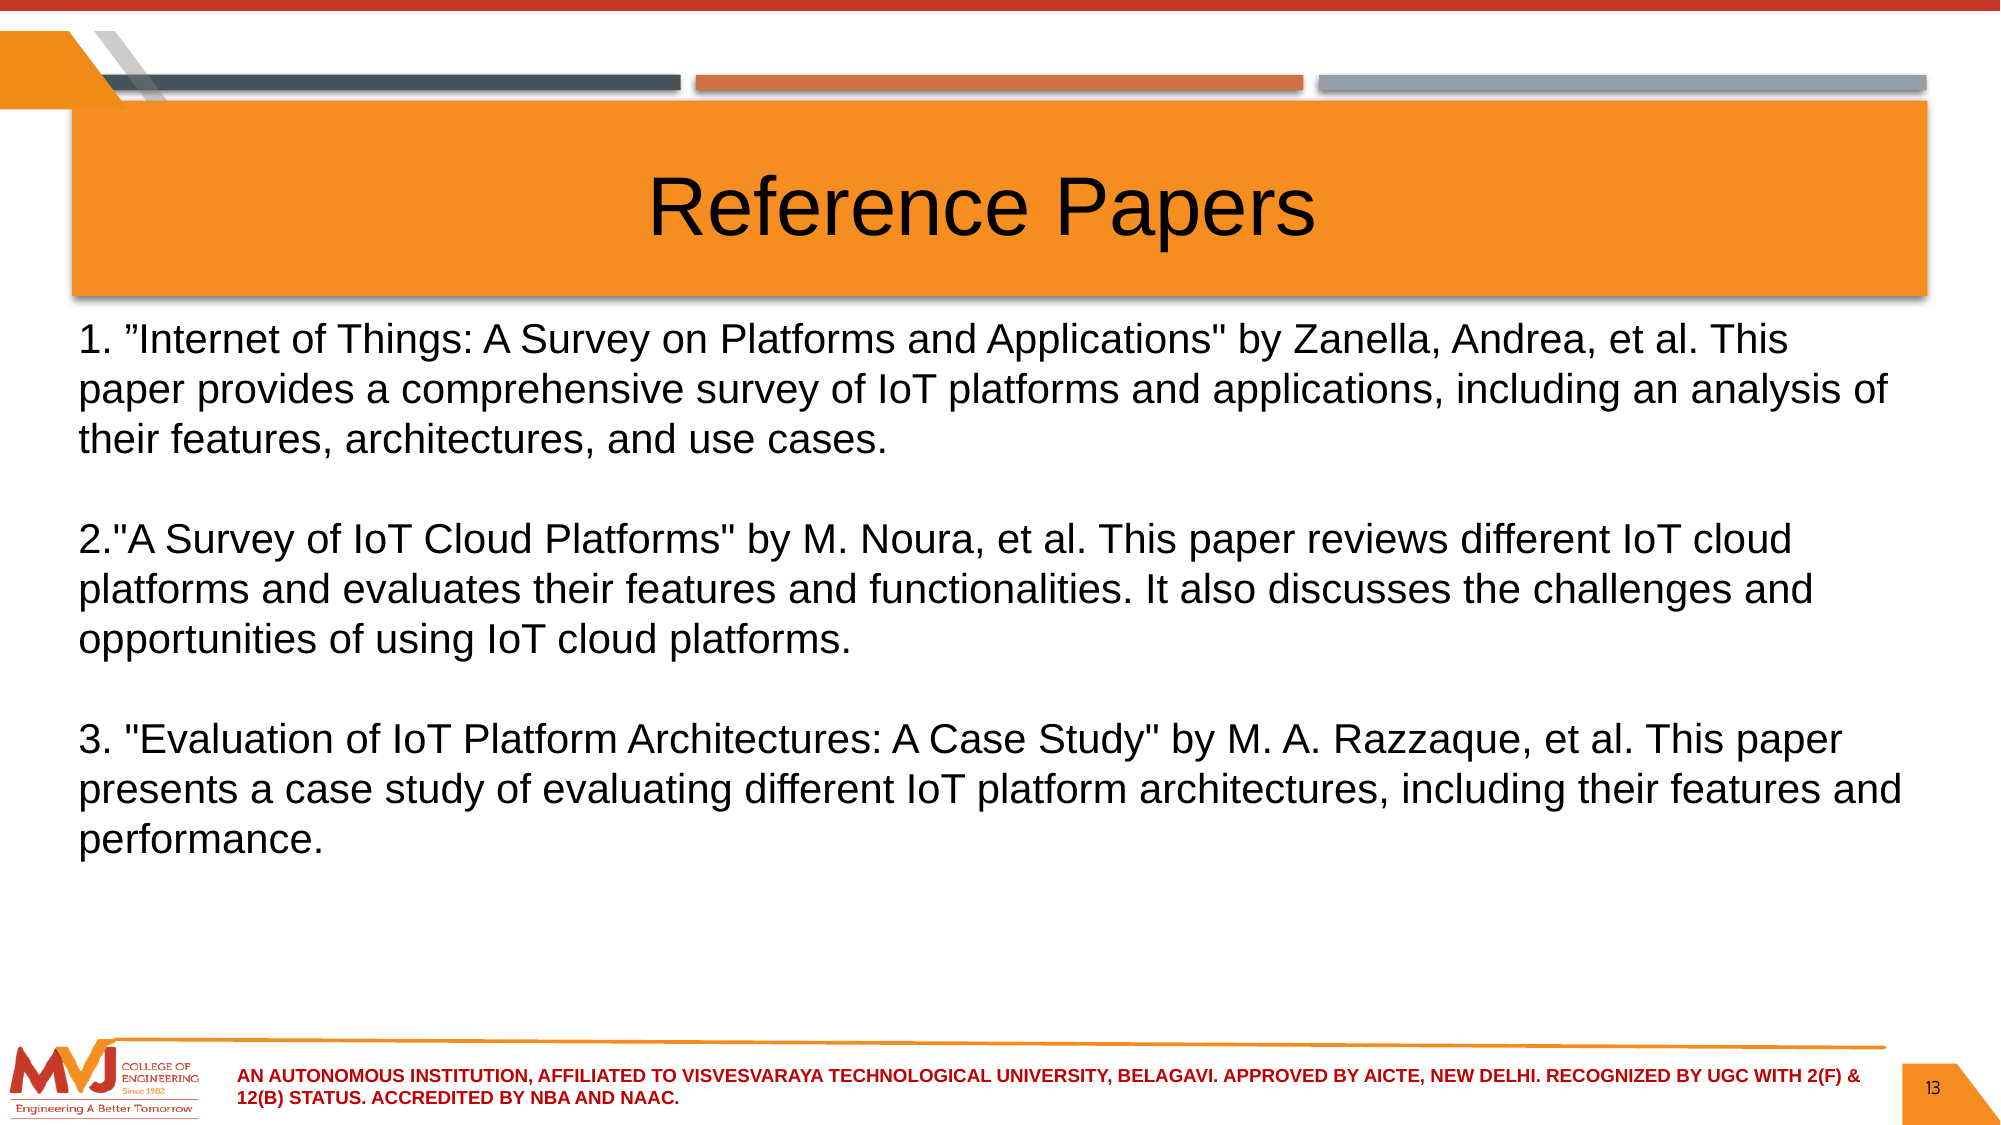

Reference Papers
1. ”Internet of Things: A Survey on Platforms and Applications" by Zanella, Andrea, et al. This paper provides a comprehensive survey of IoT platforms and applications, including an analysis of their features, architectures, and use cases.

2."A Survey of IoT Cloud Platforms" by M. Noura, et al. This paper reviews different IoT cloud platforms and evaluates their features and functionalities. It also discusses the challenges and opportunities of using IoT cloud platforms.

3. "Evaluation of IoT Platform Architectures: A Case Study" by M. A. Razzaque, et al. This paper presents a case study of evaluating different IoT platform architectures, including their features and performance.
An Autonomous Institution, Affiliated to Visvesvaraya Technological University, Belagavi. Approved By AICTE, New Delhi. Recognized by UGC with 2(f) & 12(B) status. Accredited by NBA and NAAC.
13